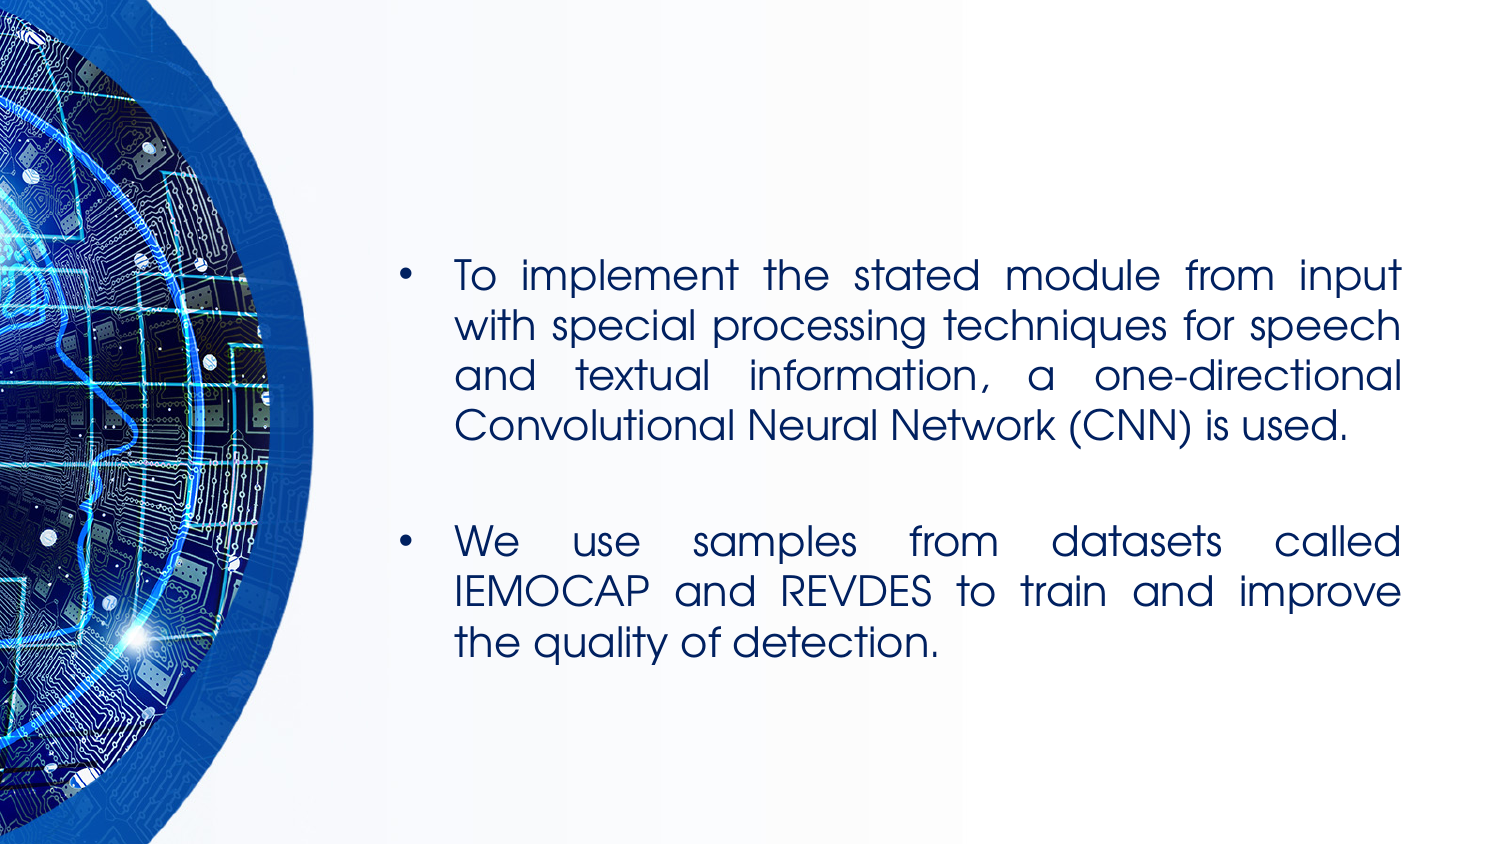

To implement the stated module from input with special processing techniques for speech and textual information, a one-directional Convolutional Neural Network (CNN) is used.

We use samples from datasets called IEMOCAP and REVDES to train and improve the quality of detection.